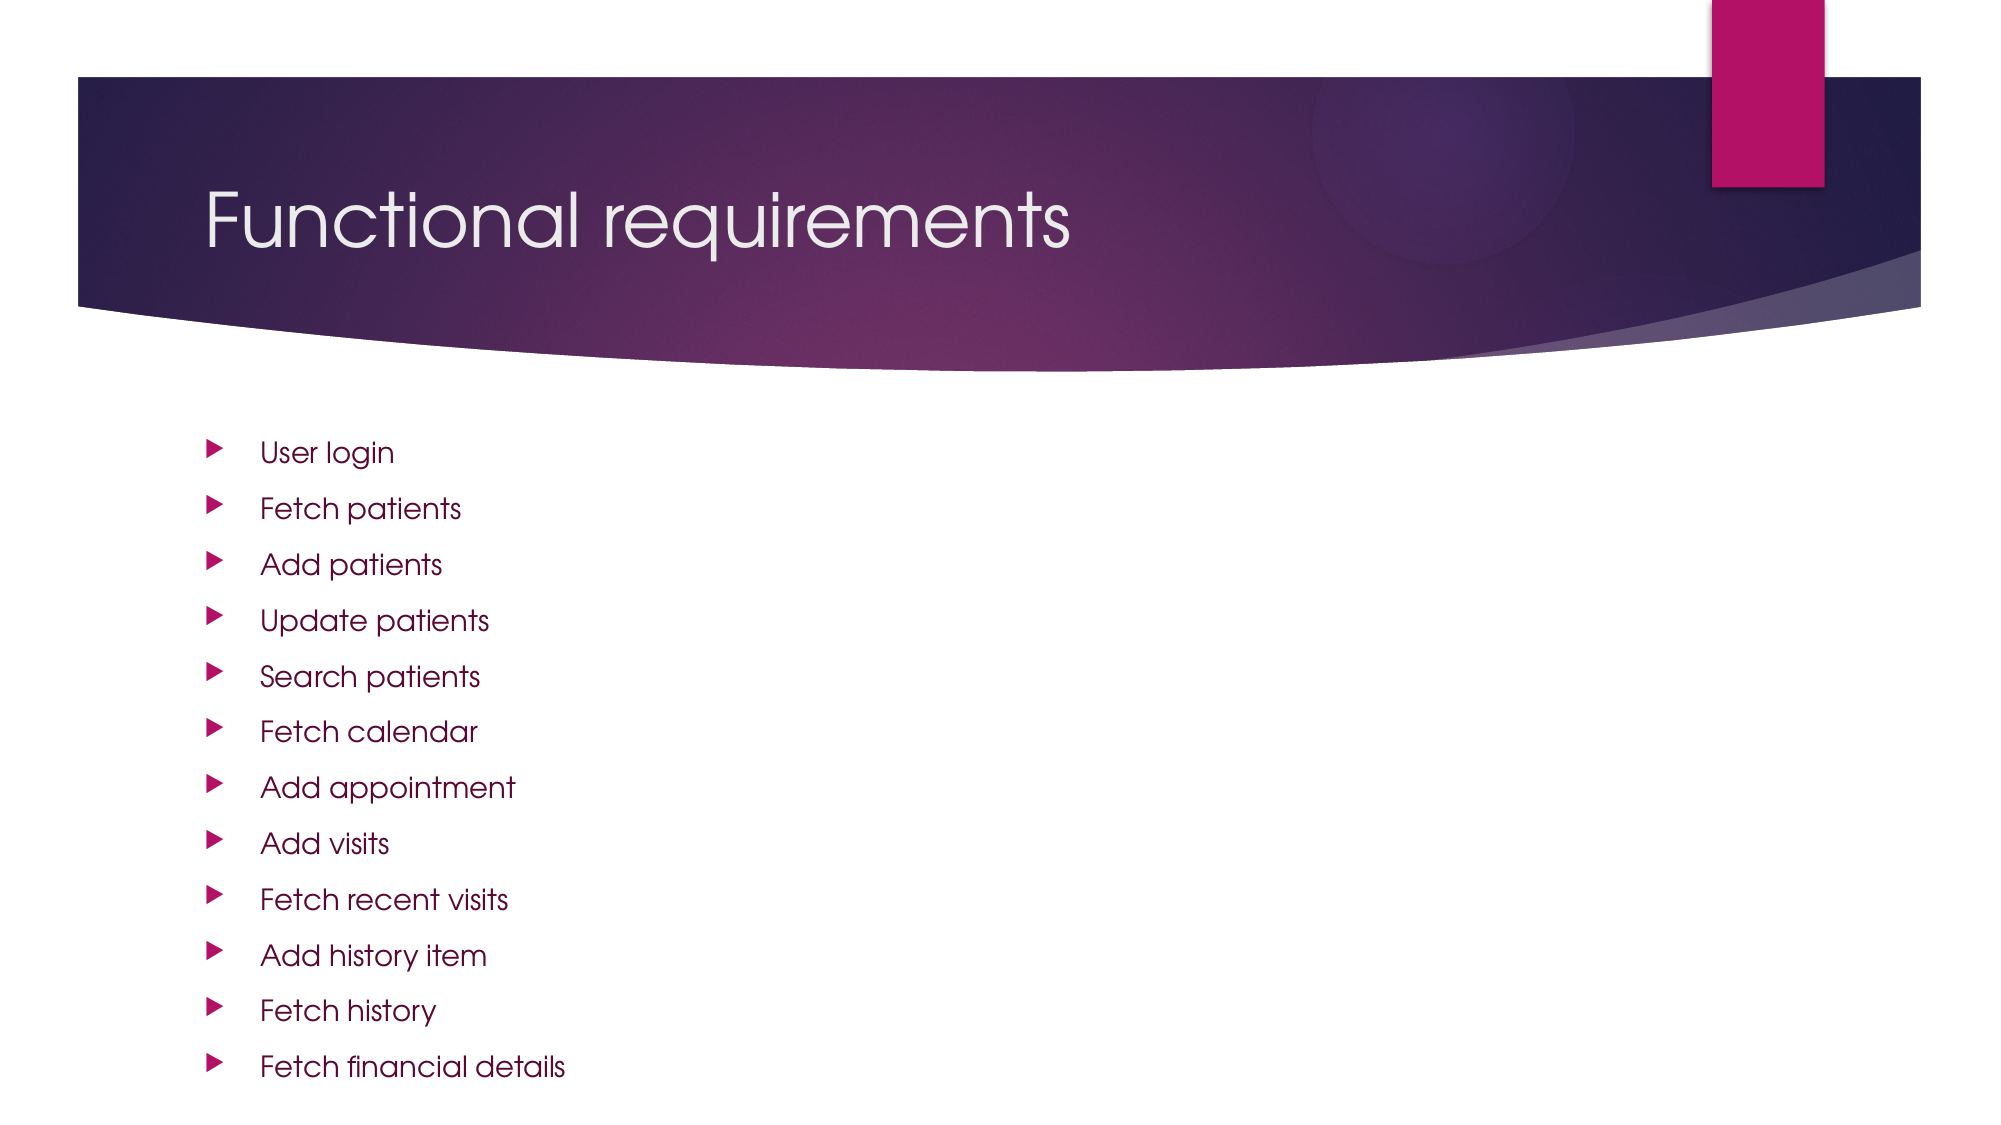

# Functional requirements
User login
Fetch patients
Add patients
Update patients
Search patients
Fetch calendar
Add appointment
Add visits
Fetch recent visits
Add history item
Fetch history
Fetch financial details